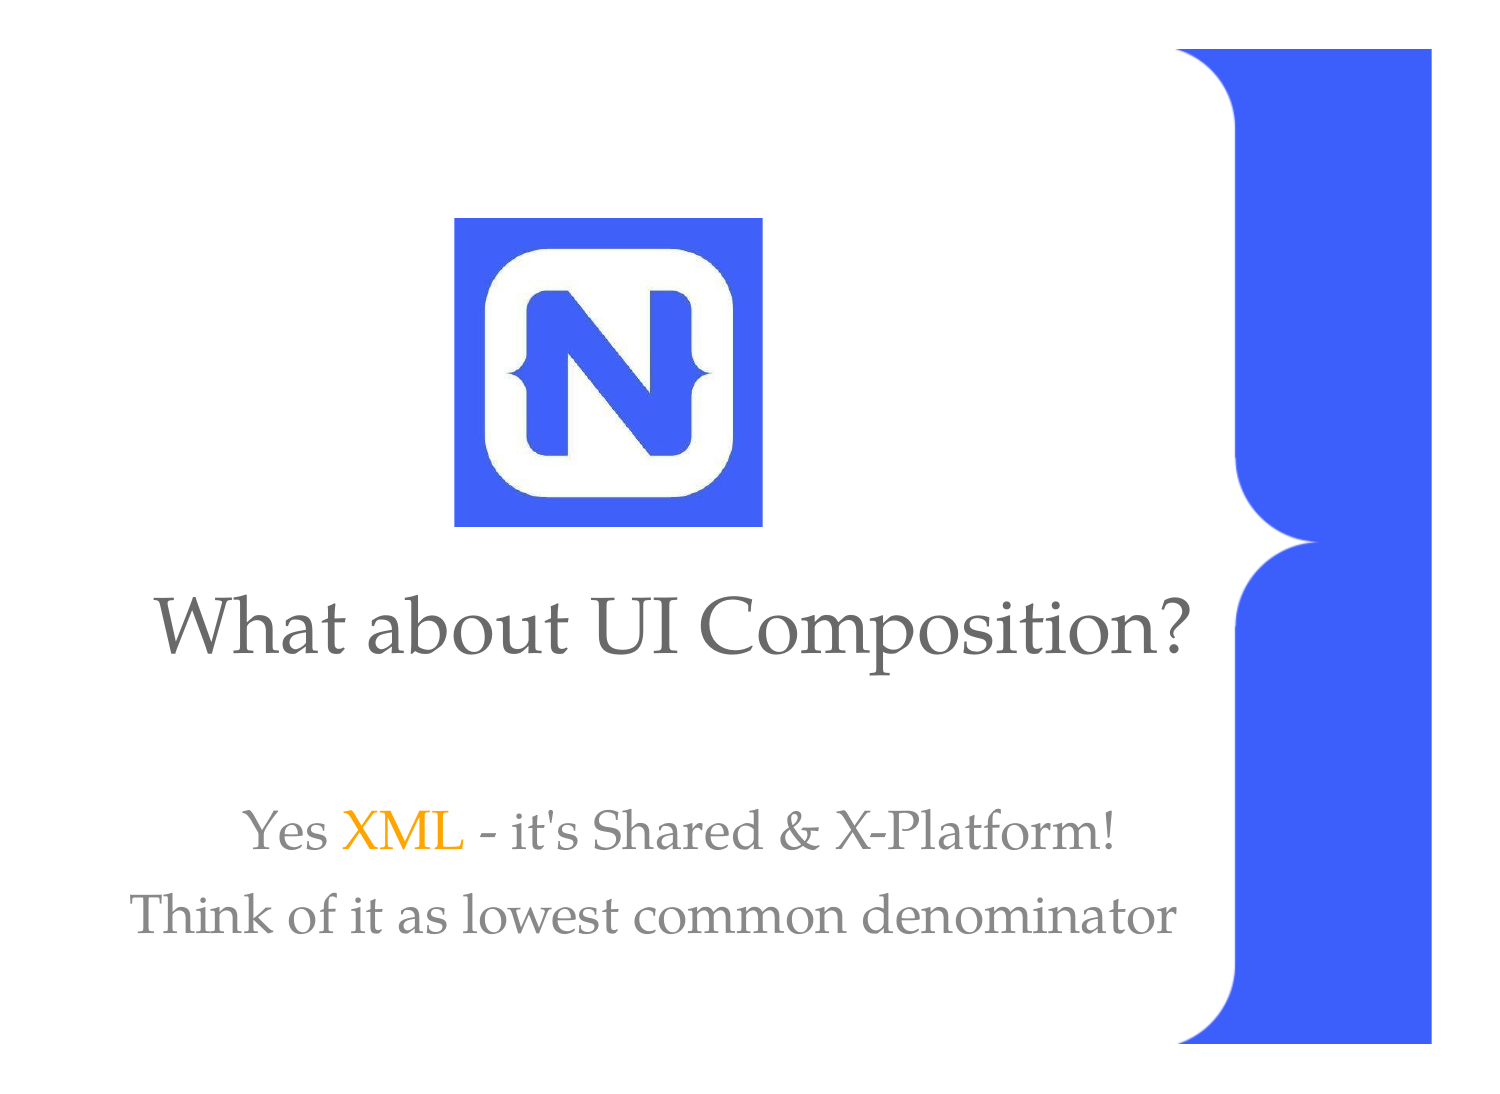

What about UI Composition?
Yes XML - it's Shared & X-Platform!
Think of it as lowest common denominator